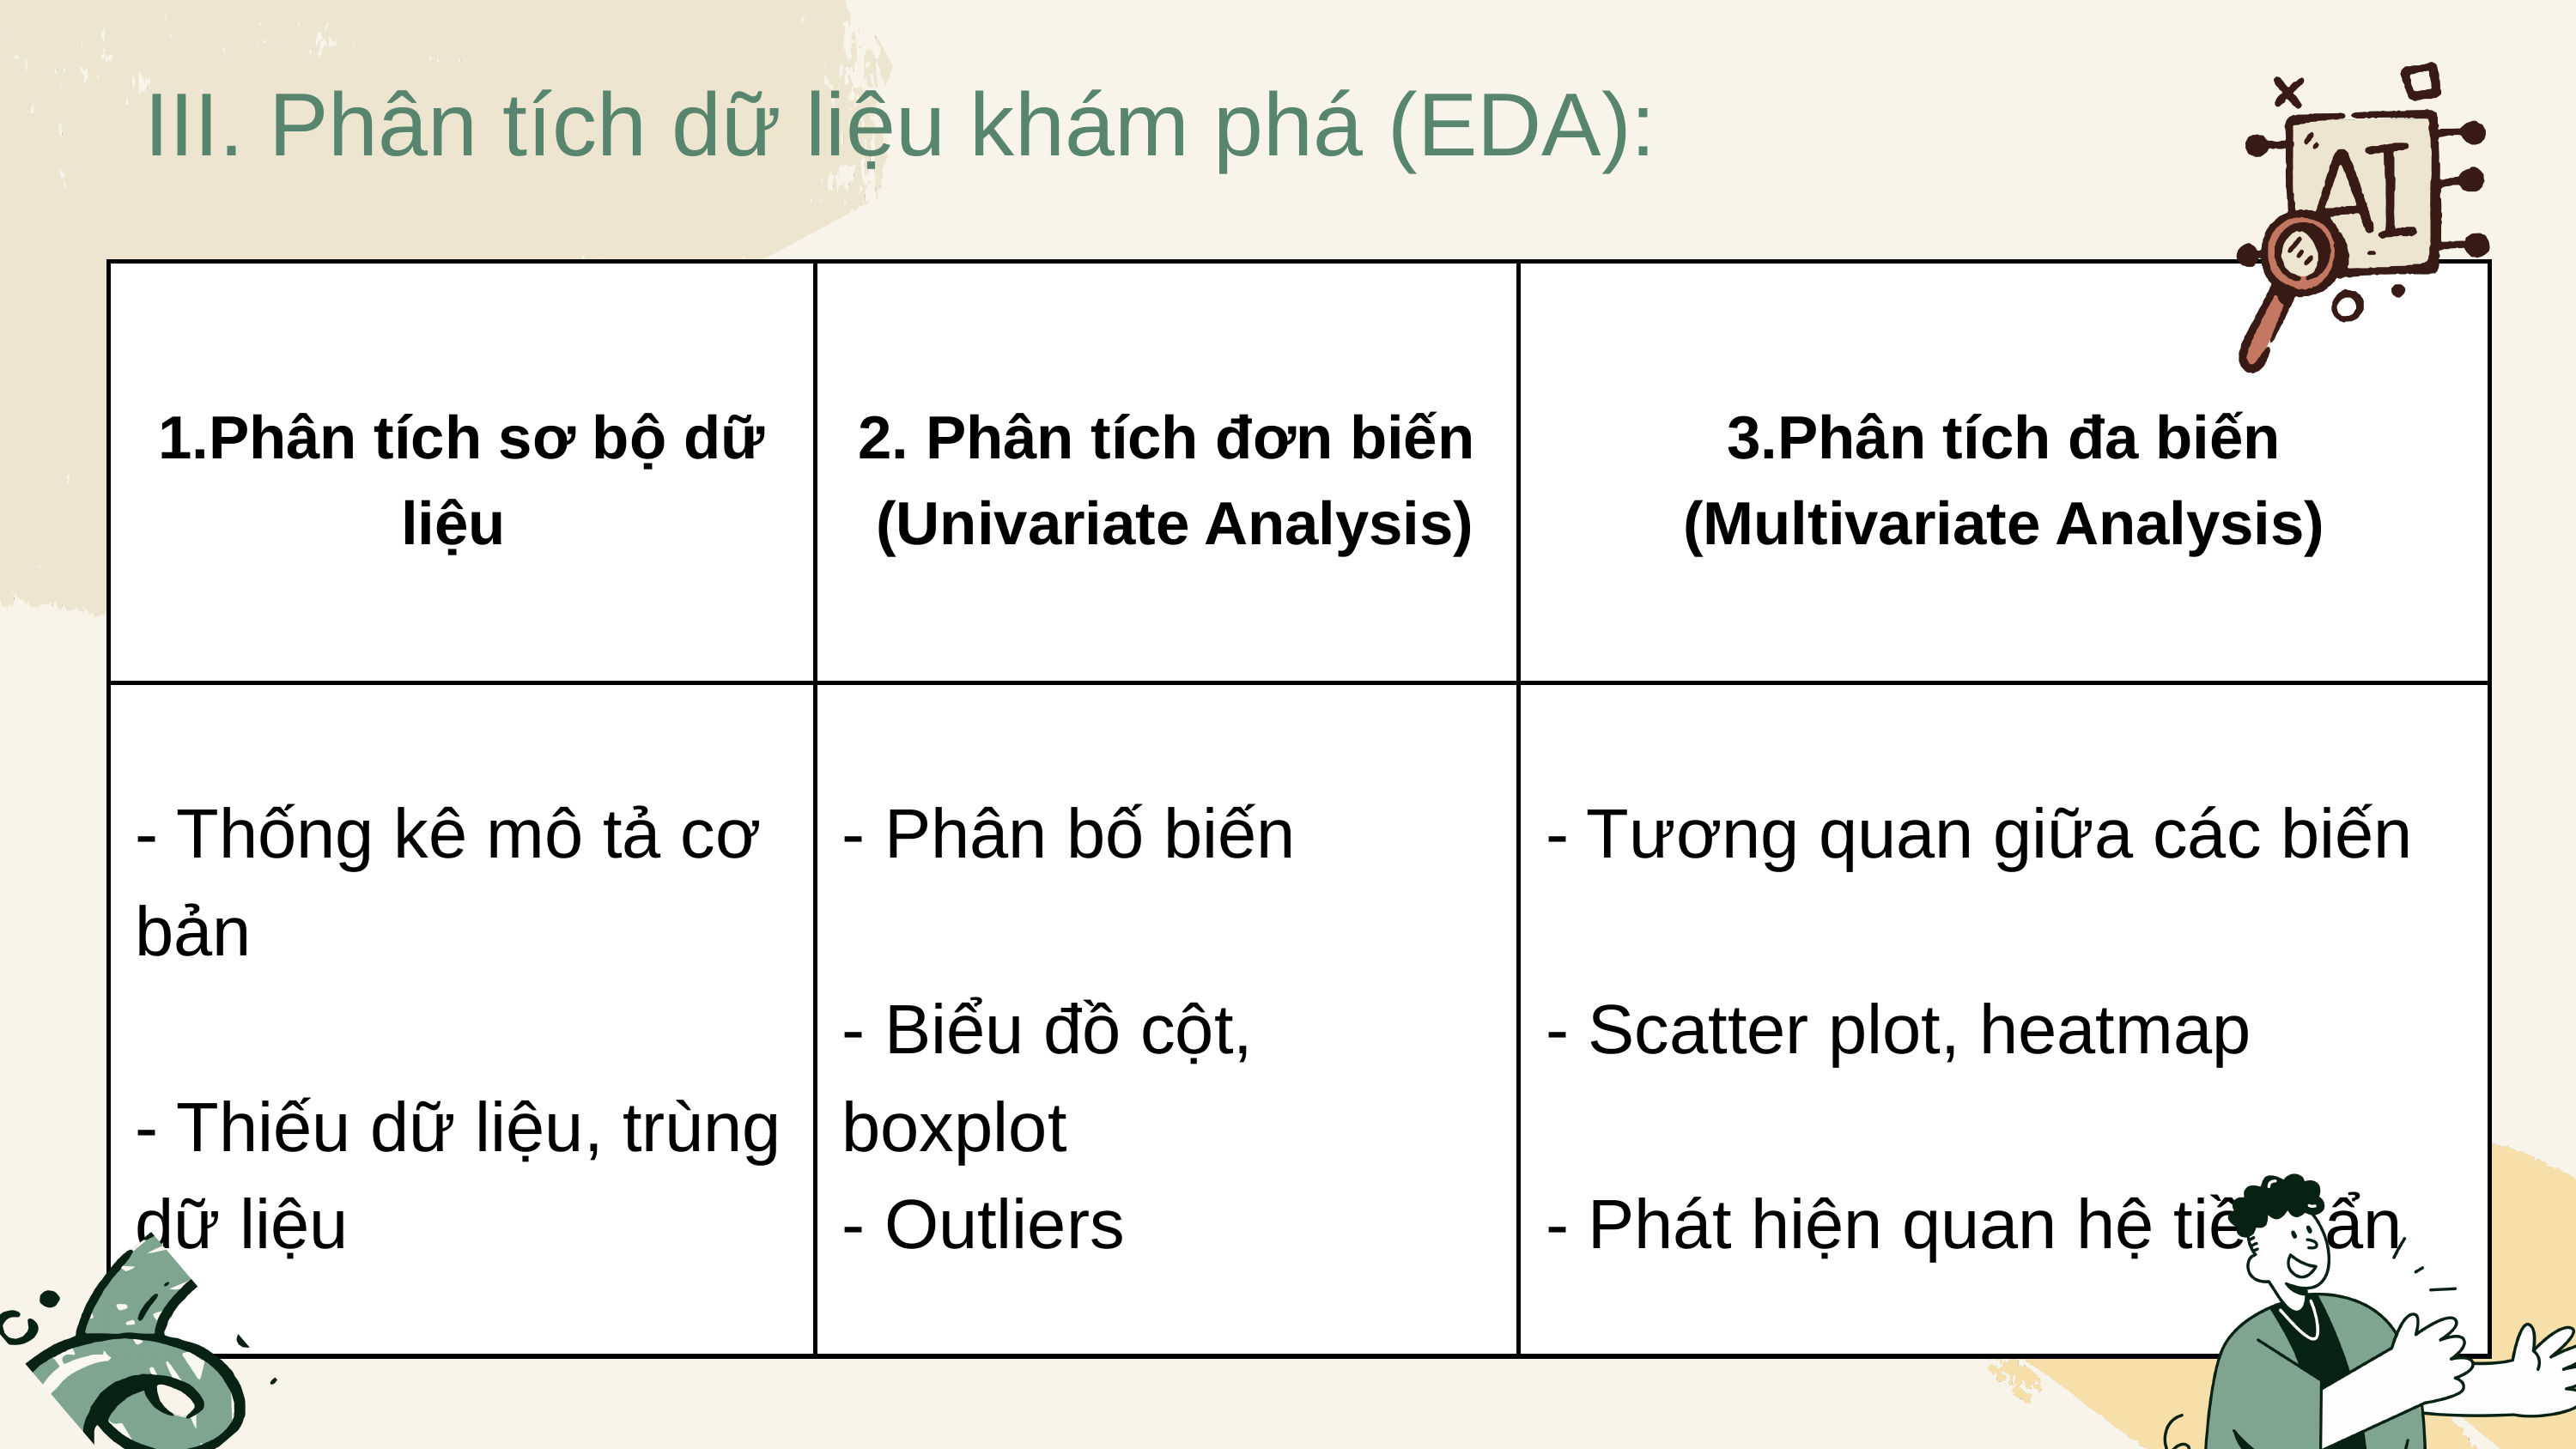

III. Phân tích dữ liệu khám phá (EDA):

| 1.Phân tích sơ bộ dữ liệu | 2. Phân tích đơn biến (Univariate Analysis) | 3.Phân tích đa biến (Multivariate Analysis) |
| --- | --- | --- |
| - Thống kê mô tả cơ bản - Thiếu dữ liệu, trùng dữ liệu | - Phân bố biến - Biểu đồ cột, boxplot - Outliers | - Tương quan giữa các biến - Scatter plot, heatmap - Phát hiện quan hệ tiềm ẩn |